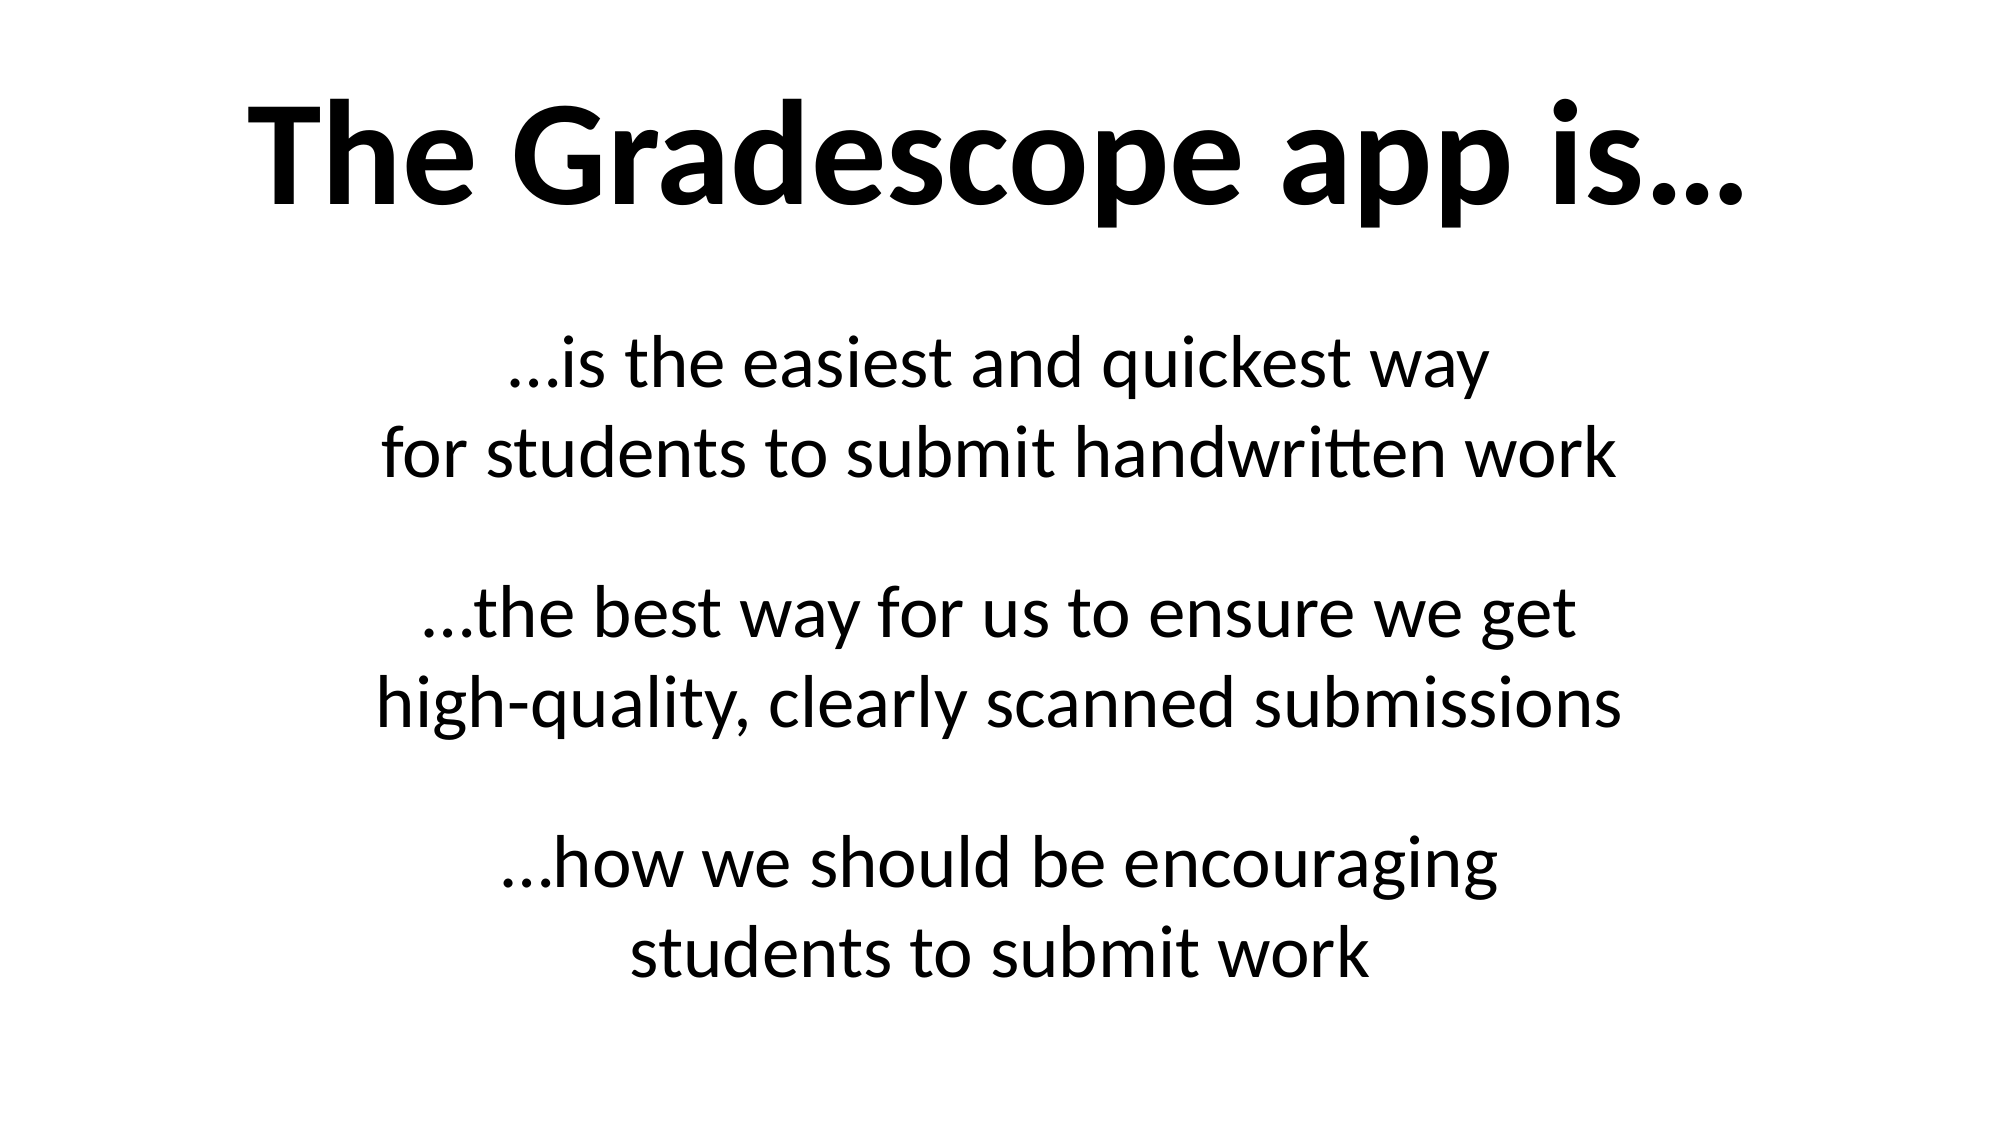

The Gradescope app is…
…is the easiest and quickest way
for students to submit handwritten work

…the best way for us to ensure we get
high-quality, clearly scanned submissions

…how we should be encouraging
students to submit work